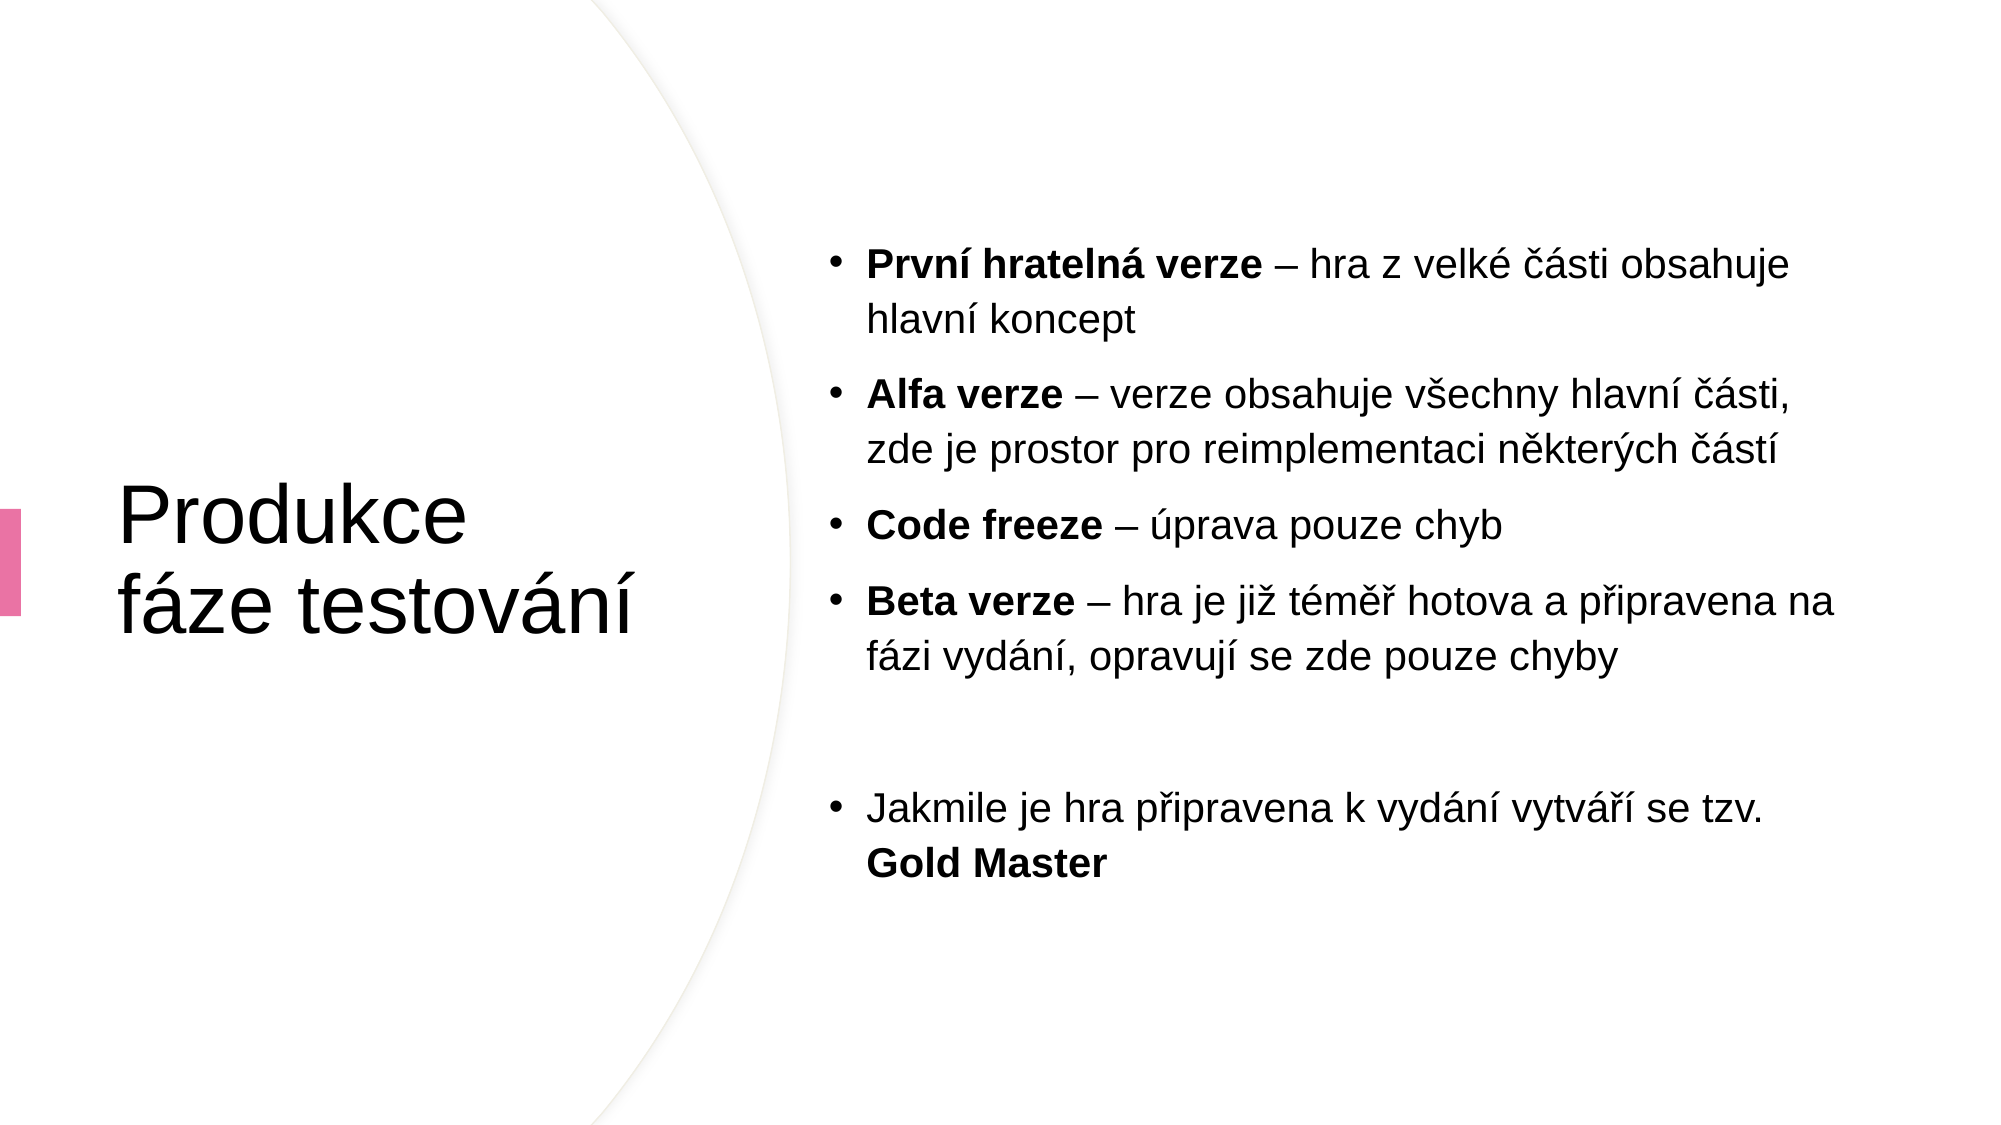

První hratelná verze – hra z velké části obsahuje hlavní koncept
Alfa verze – verze obsahuje všechny hlavní části, zde je prostor pro reimplementaci některých částí
Code freeze – úprava pouze chyb
Beta verze – hra je již téměř hotova a připravena na fázi vydání, opravují se zde pouze chyby

Jakmile je hra připravena k vydání vytváří se tzv. Gold Master

# Produkce fáze testování